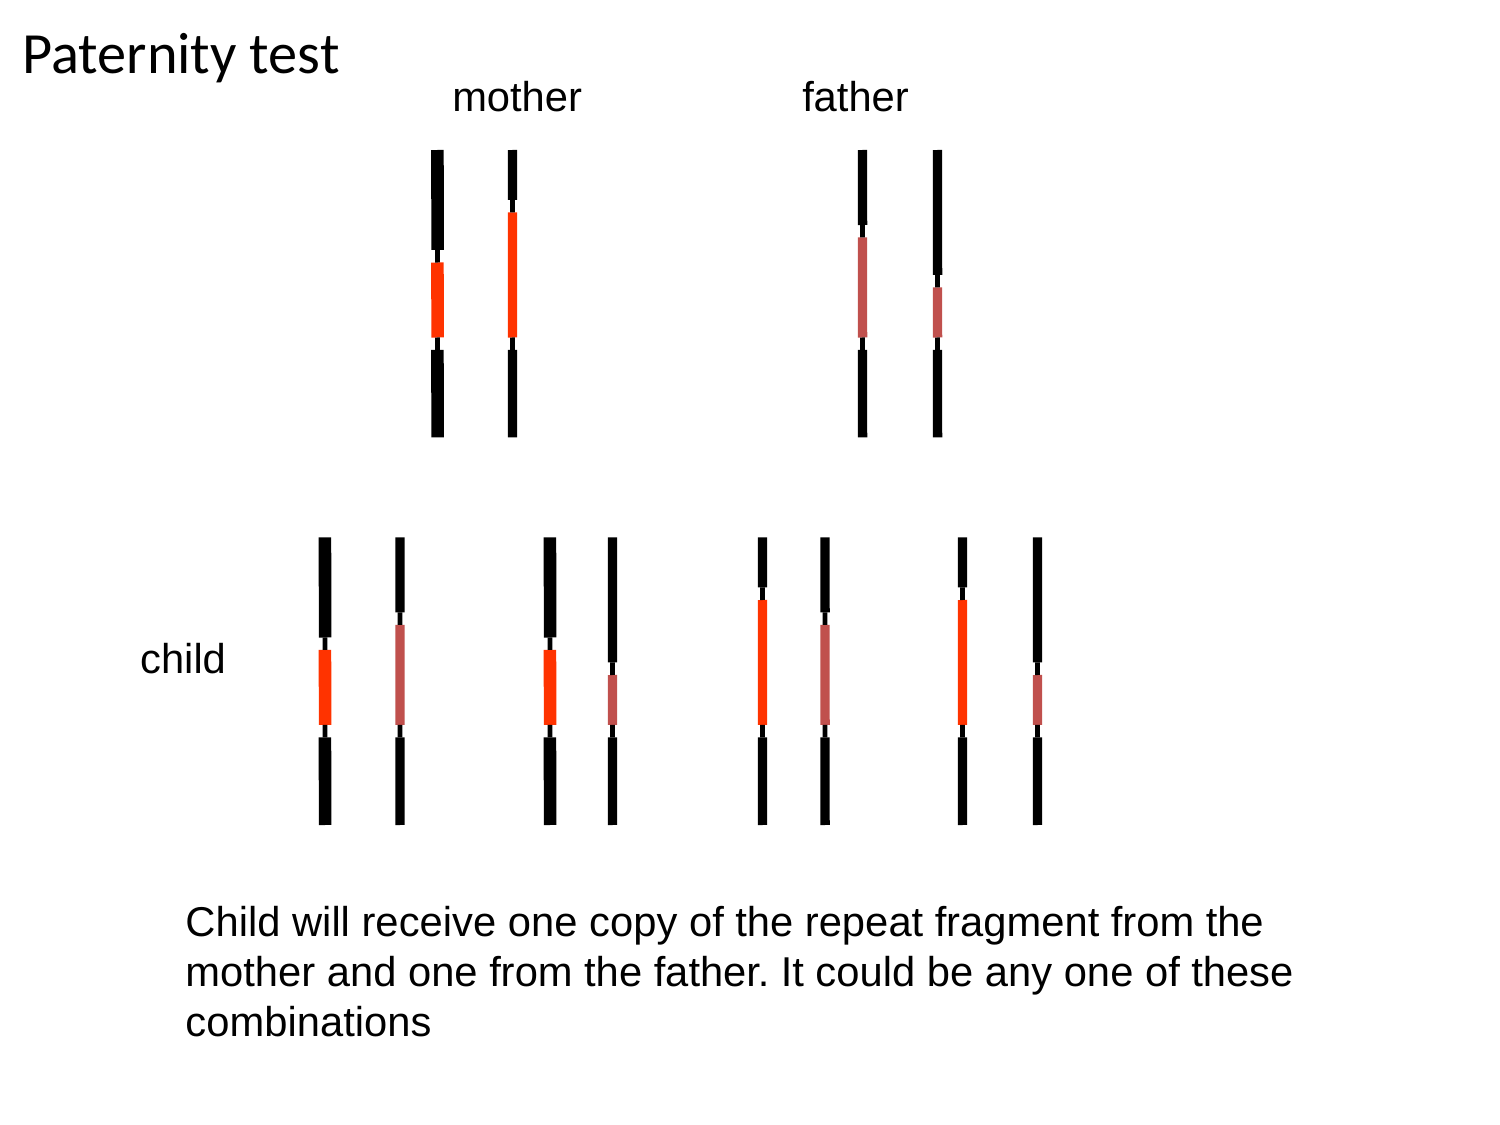

Paternity test
mother
father

child
Child will receive one copy of the repeat fragment from the
mother and one from the father. It could be any one of these
combinations